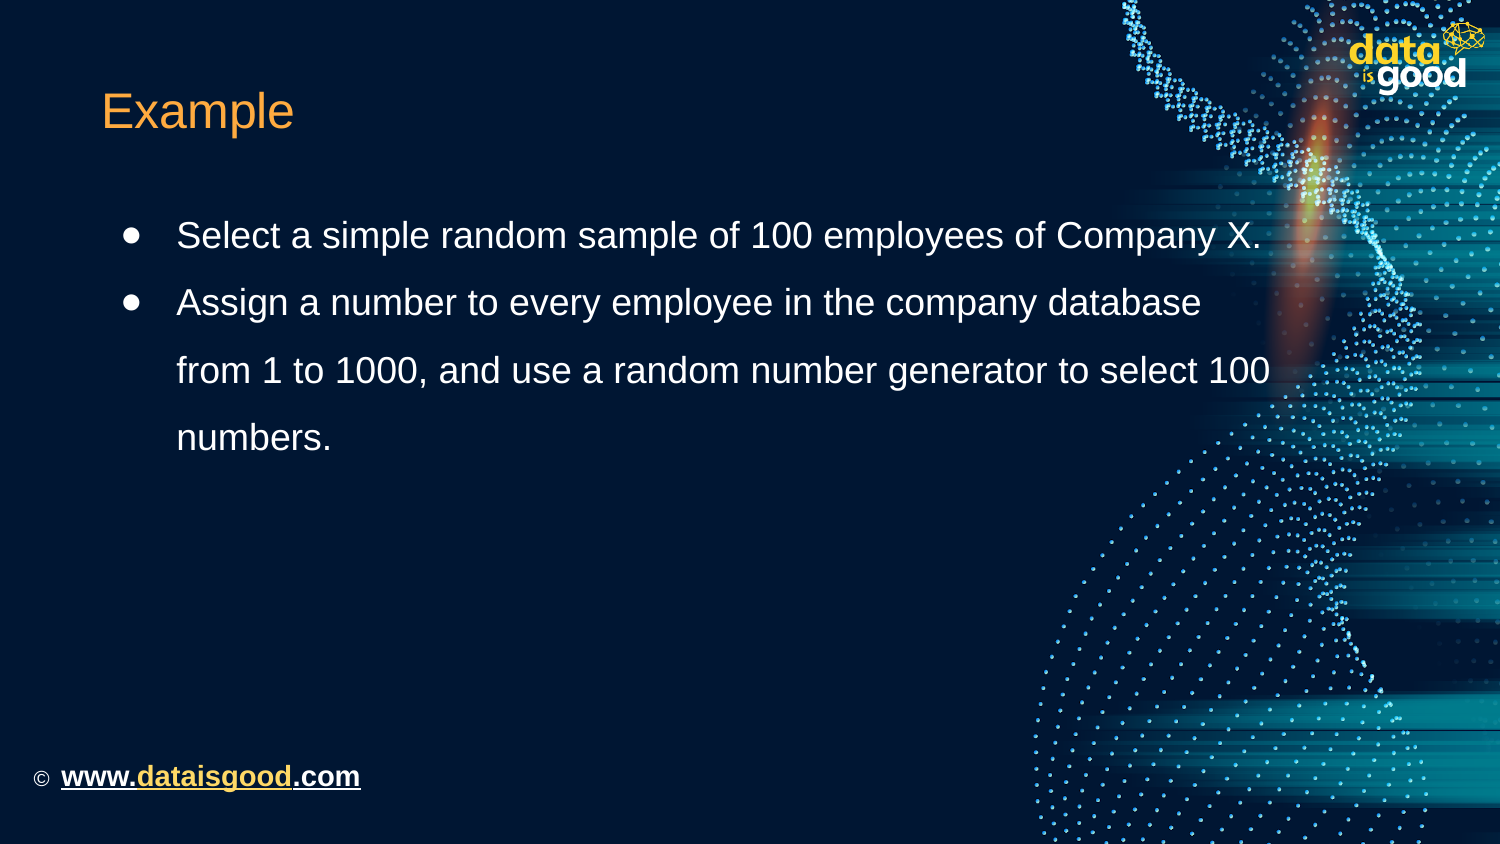

# Example
Select a simple random sample of 100 employees of Company X.
Assign a number to every employee in the company database from 1 to 1000, and use a random number generator to select 100 numbers.